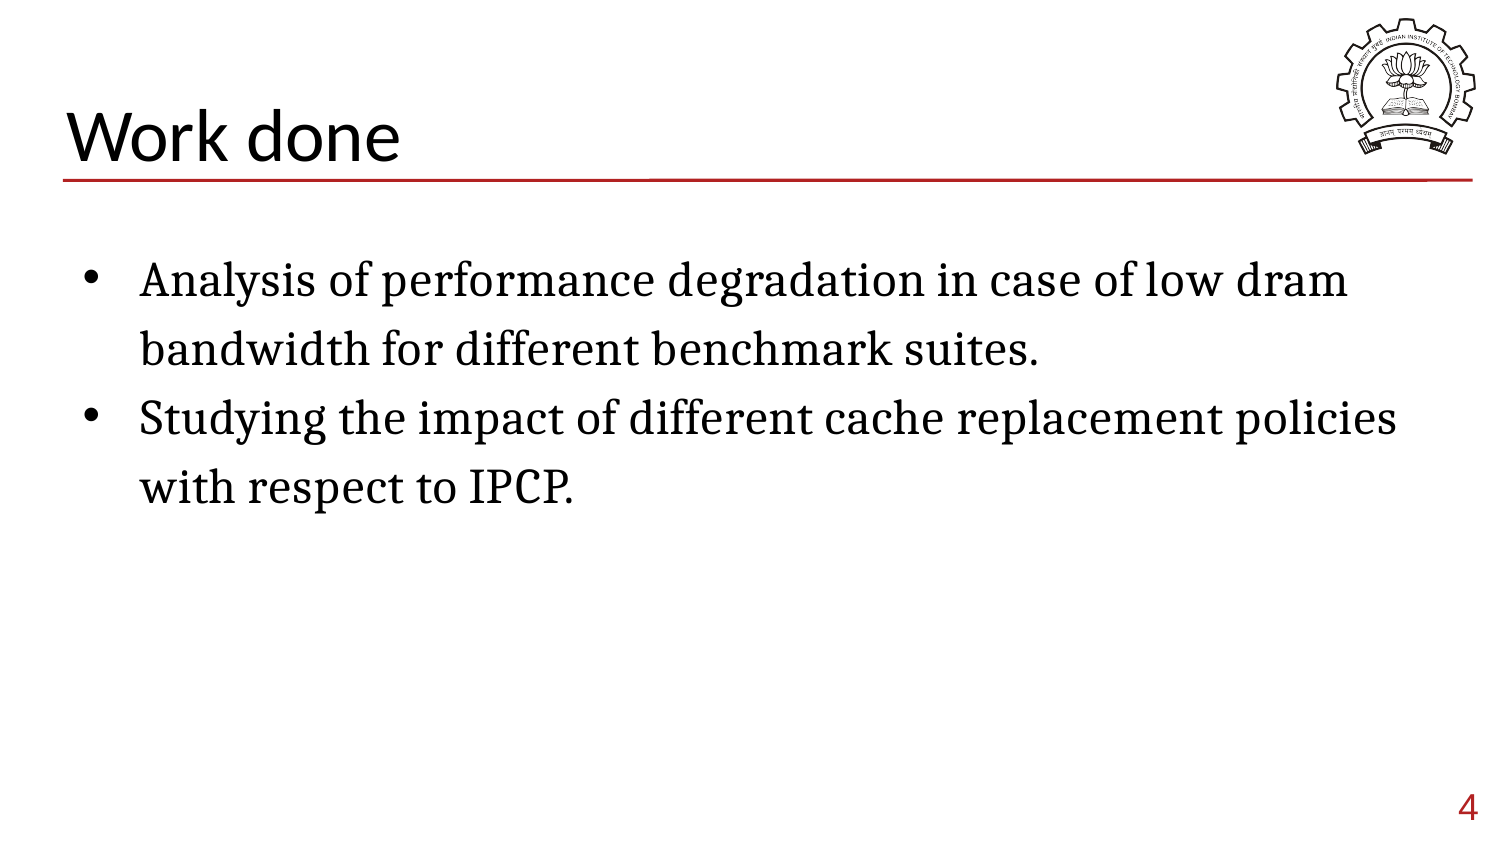

# Work done
Analysis of performance degradation in case of low dram bandwidth for different benchmark suites.
Studying the impact of different cache replacement policies with respect to IPCP.
4